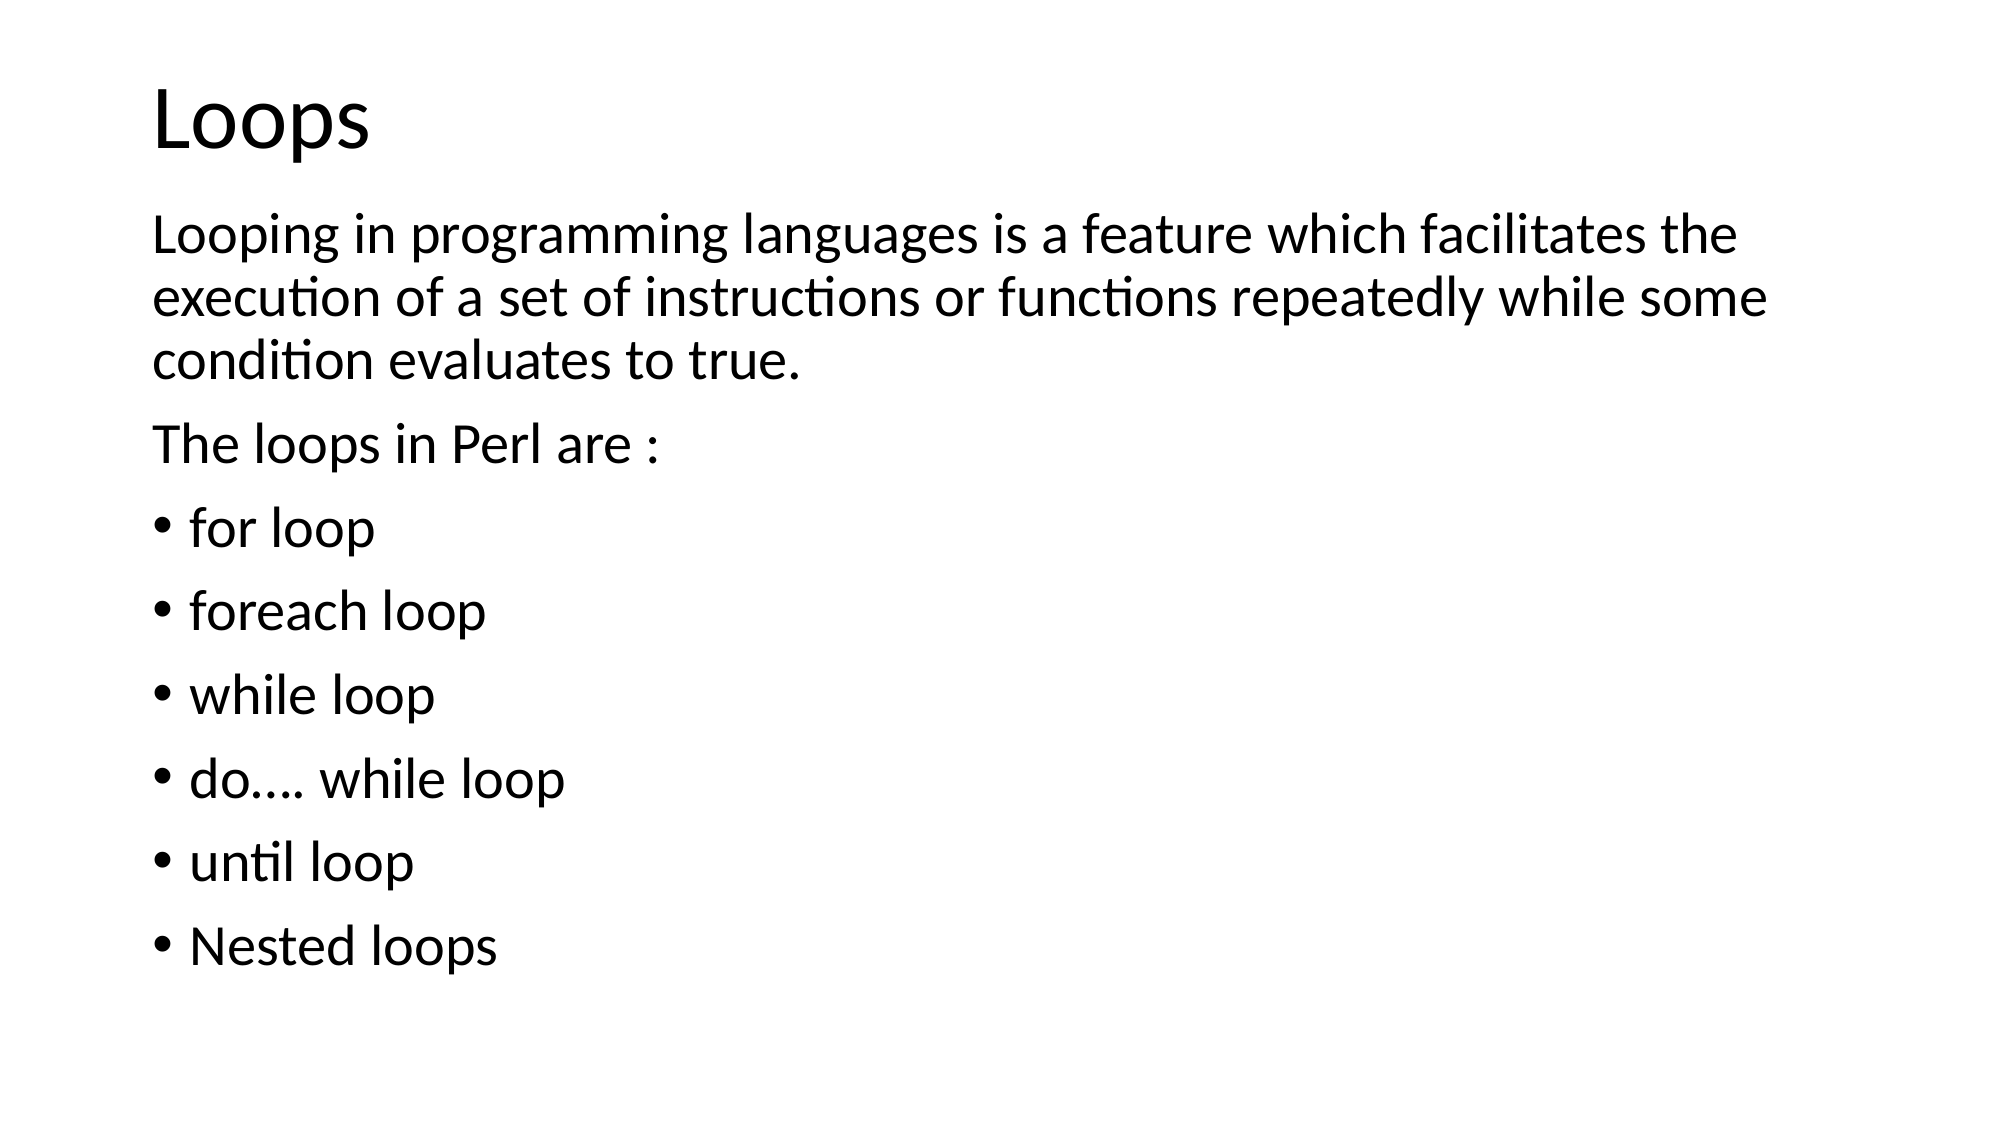

# Loops
Looping in programming languages is a feature which facilitates the execution of a set of instructions or functions repeatedly while some condition evaluates to true.
The loops in Perl are :
for loop
foreach loop
while loop
do…. while loop
until loop
Nested loops